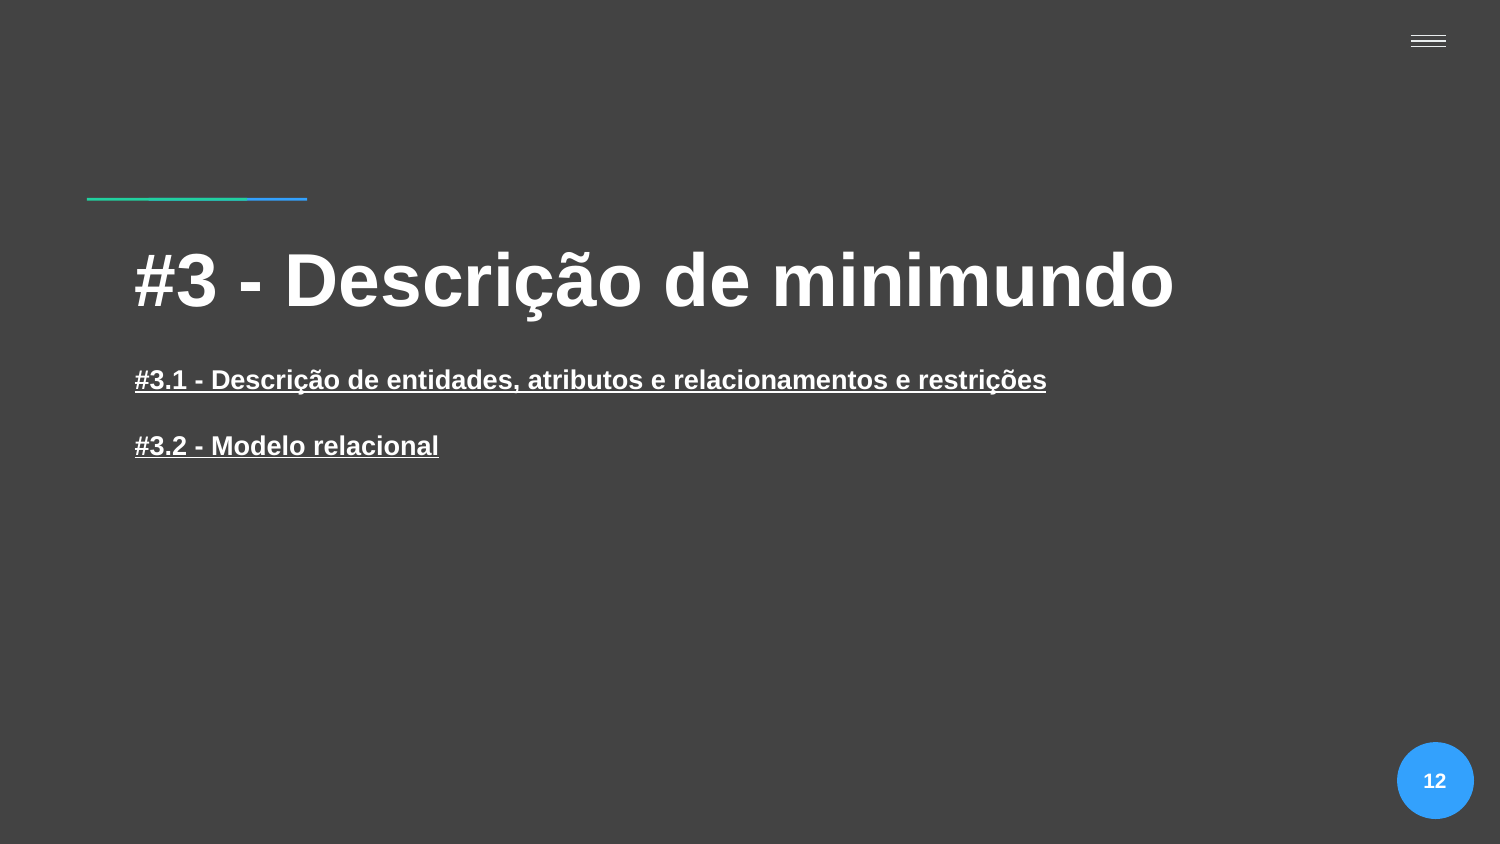

# #3 - Descrição de minimundo
#3.1 - Descrição de entidades, atributos e relacionamentos e restrições
#3.2 - Modelo relacional

12